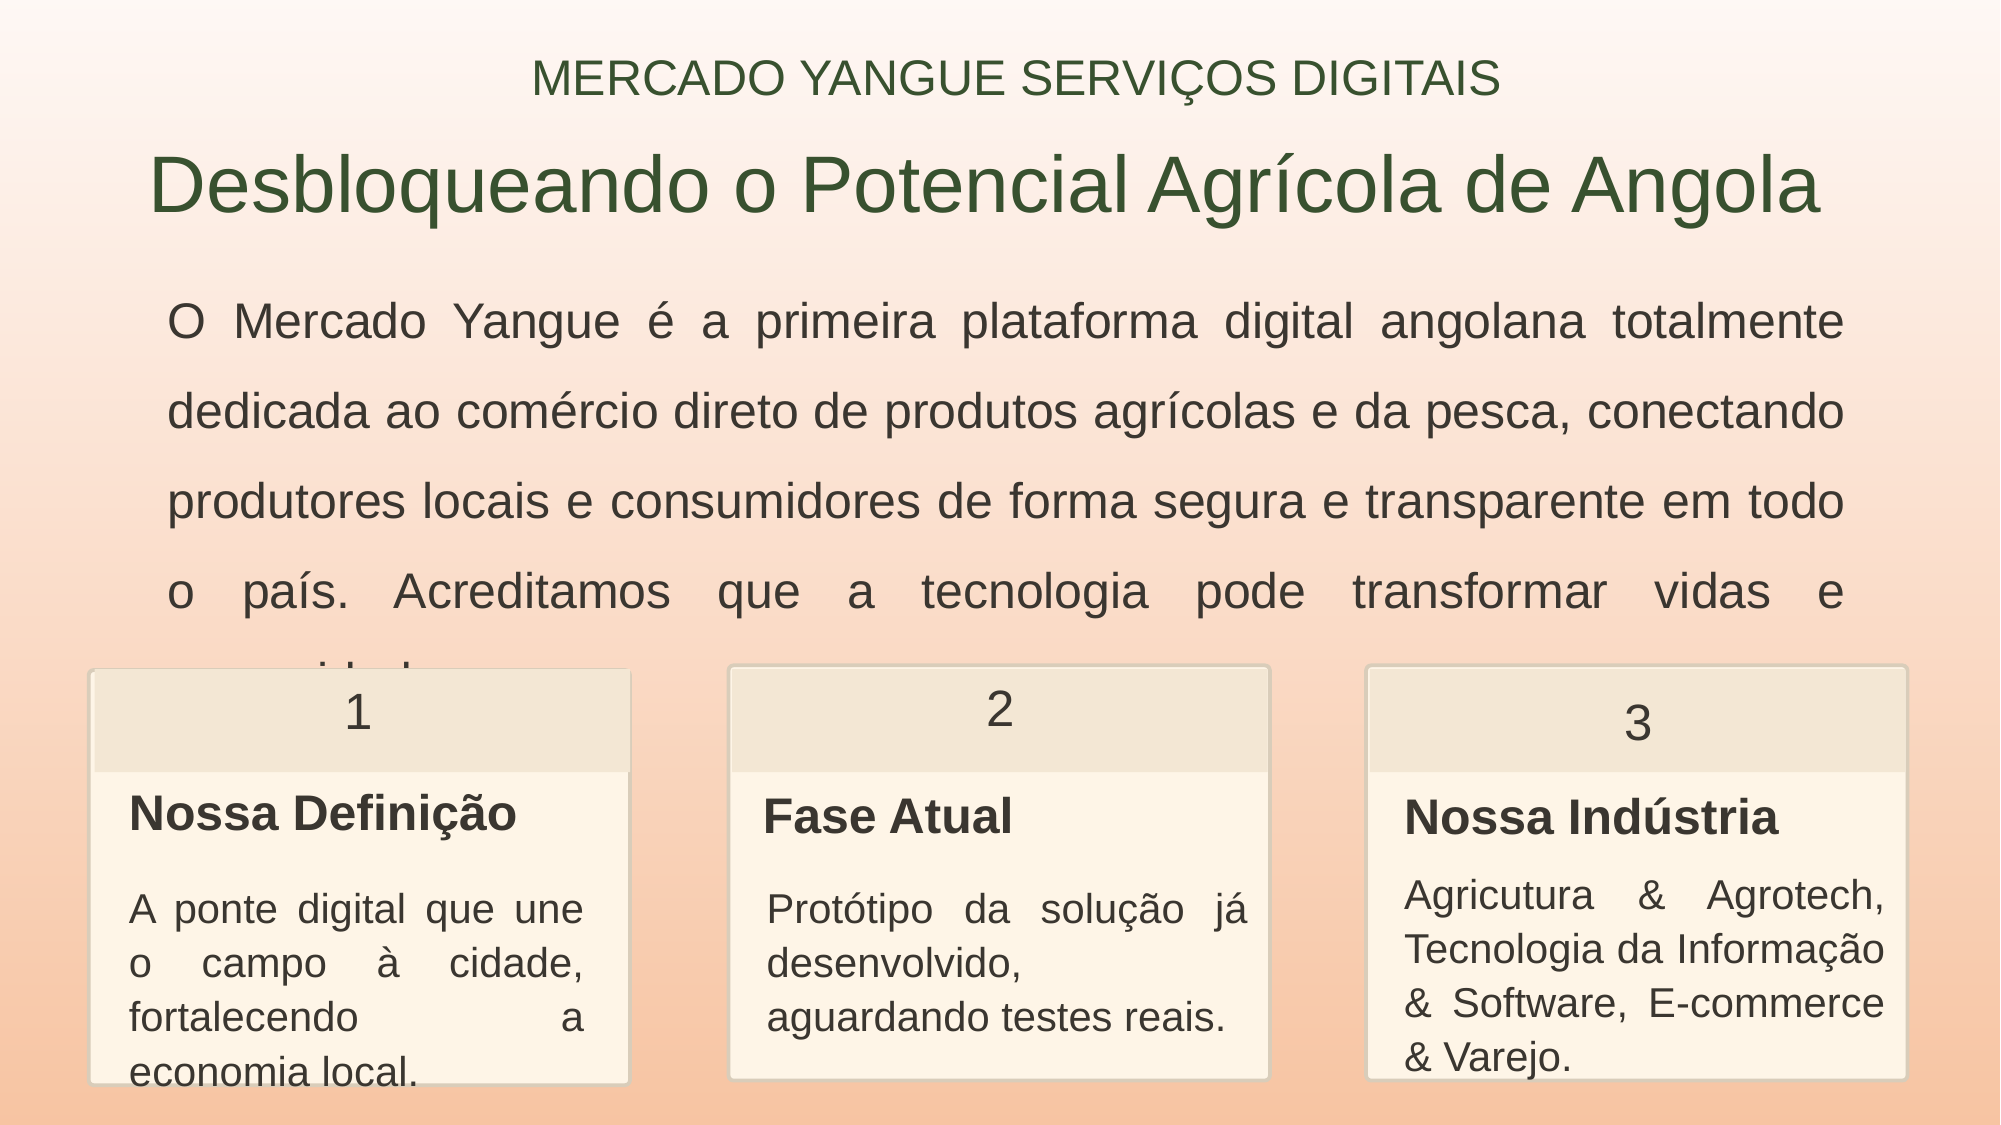

MERCADO YANGUE SERVIÇOS DIGITAIS
Desbloqueando o Potencial Agrícola de Angola
O Mercado Yangue é a primeira plataforma digital angolana totalmente dedicada ao comércio direto de produtos agrícolas e da pesca, conectando produtores locais e consumidores de forma segura e transparente em todo o país. Acreditamos que a tecnologia pode transformar vidas e comunidades.

2
1
3
Nossa Definição
Fase Atual
Nossa Indústria
Agricutura & Agrotech, Tecnologia da Informação & Software, E-commerce & Varejo.
A ponte digital que une o campo à cidade, fortalecendo a economia local.
Protótipo da solução já desenvolvido, aguardando testes reais.